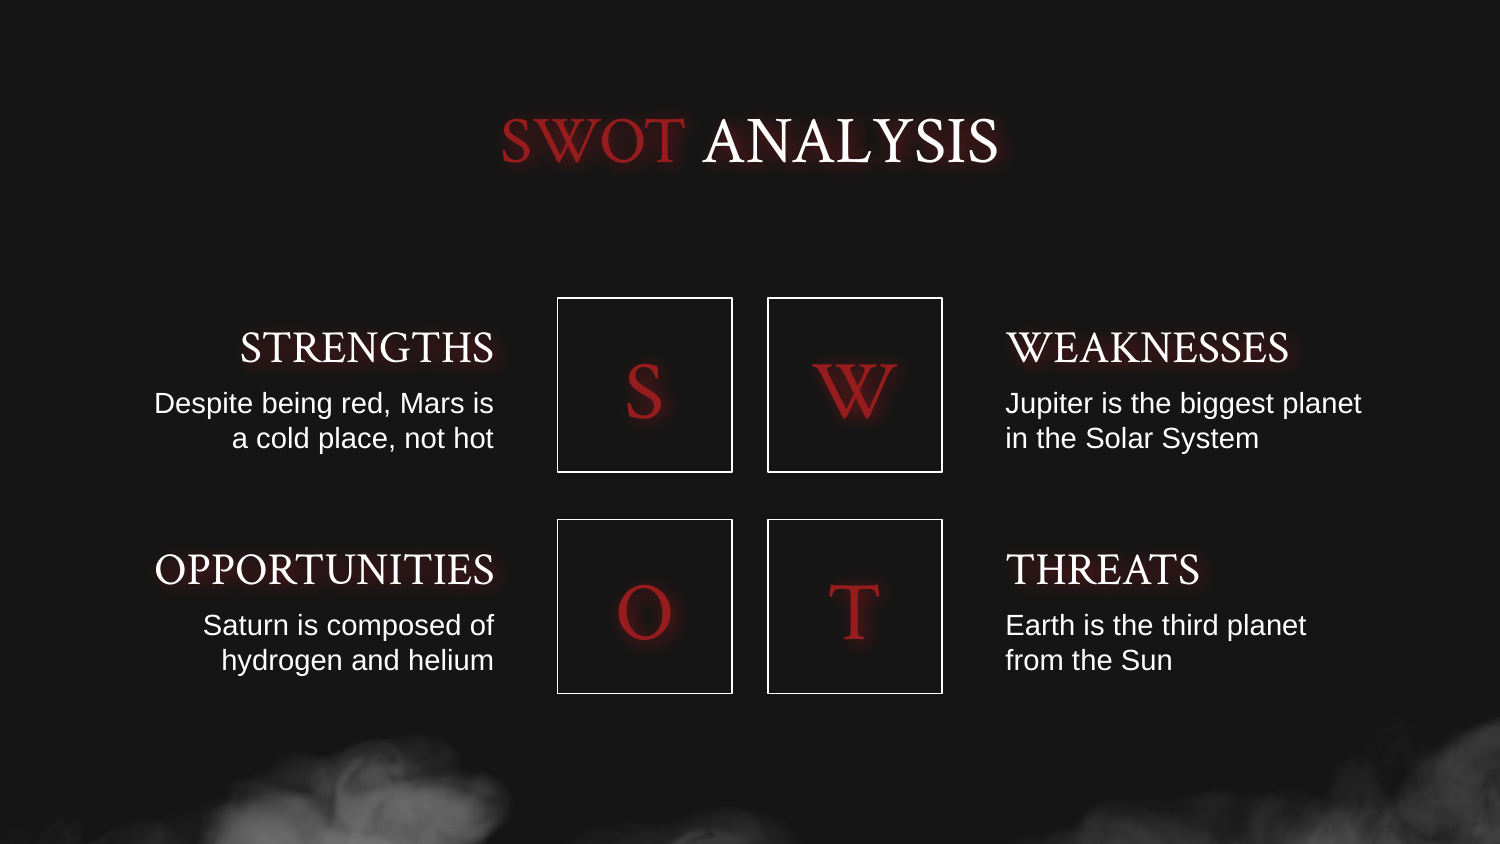

# SWOT ANALYSIS

S
W
STRENGTHS
WEAKNESSES
Despite being red, Mars is a cold place, not hot
Jupiter is the biggest planet in the Solar System

O
T
OPPORTUNITIES
THREATS
Saturn is composed of hydrogen and helium
Earth is the third planet from the Sun